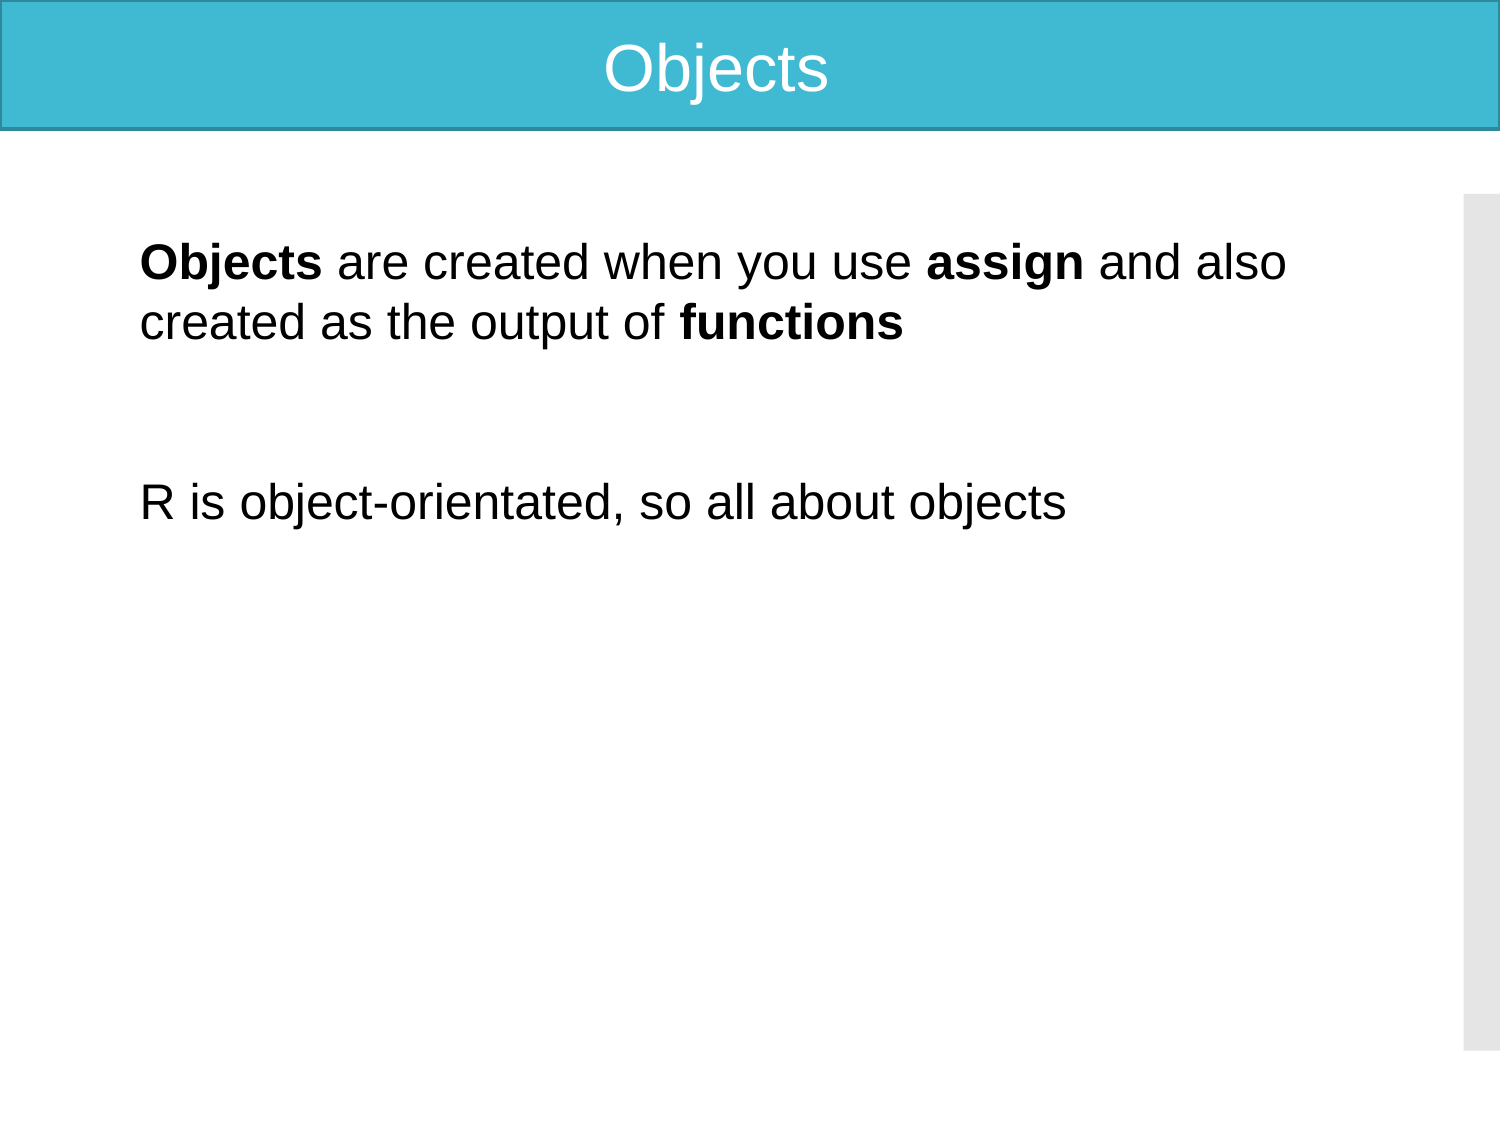

Objects

Objects are created when you use assign and also created as the output of functions

R is object-orientated, so all about objects